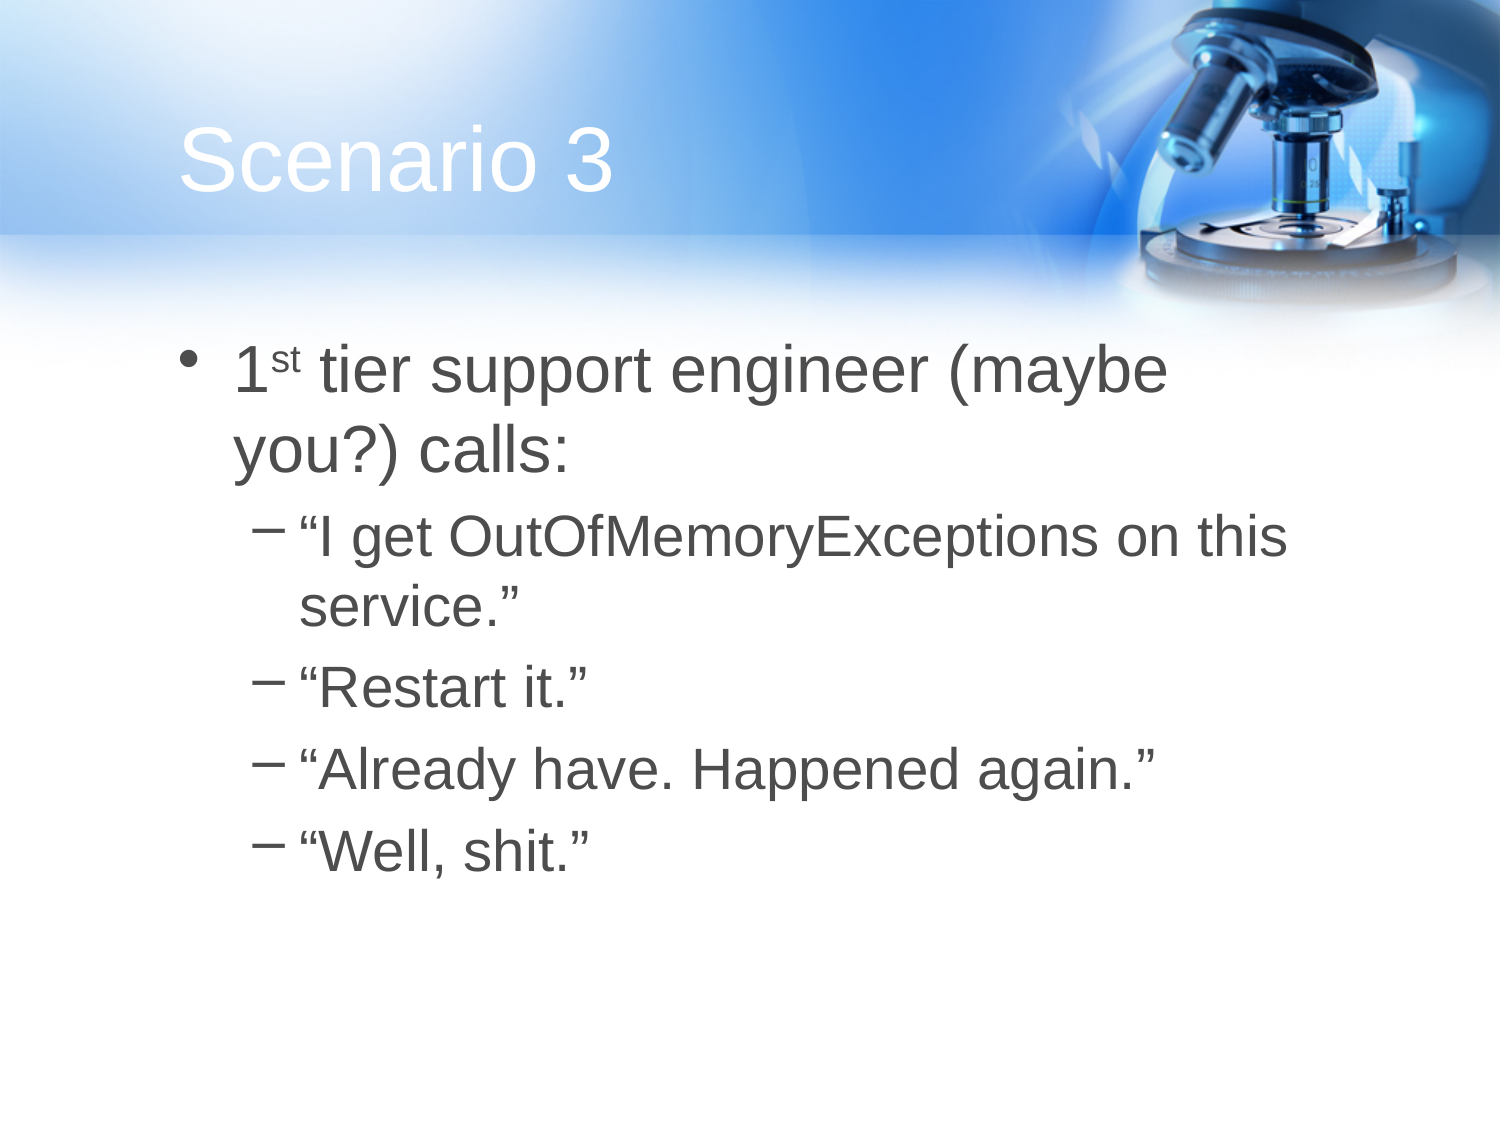

# Scenario 3
1st tier support engineer (maybe you?) calls:
“I get OutOfMemoryExceptions on this service.”
“Restart it.”
“Already have. Happened again.”
“Well, shit.”